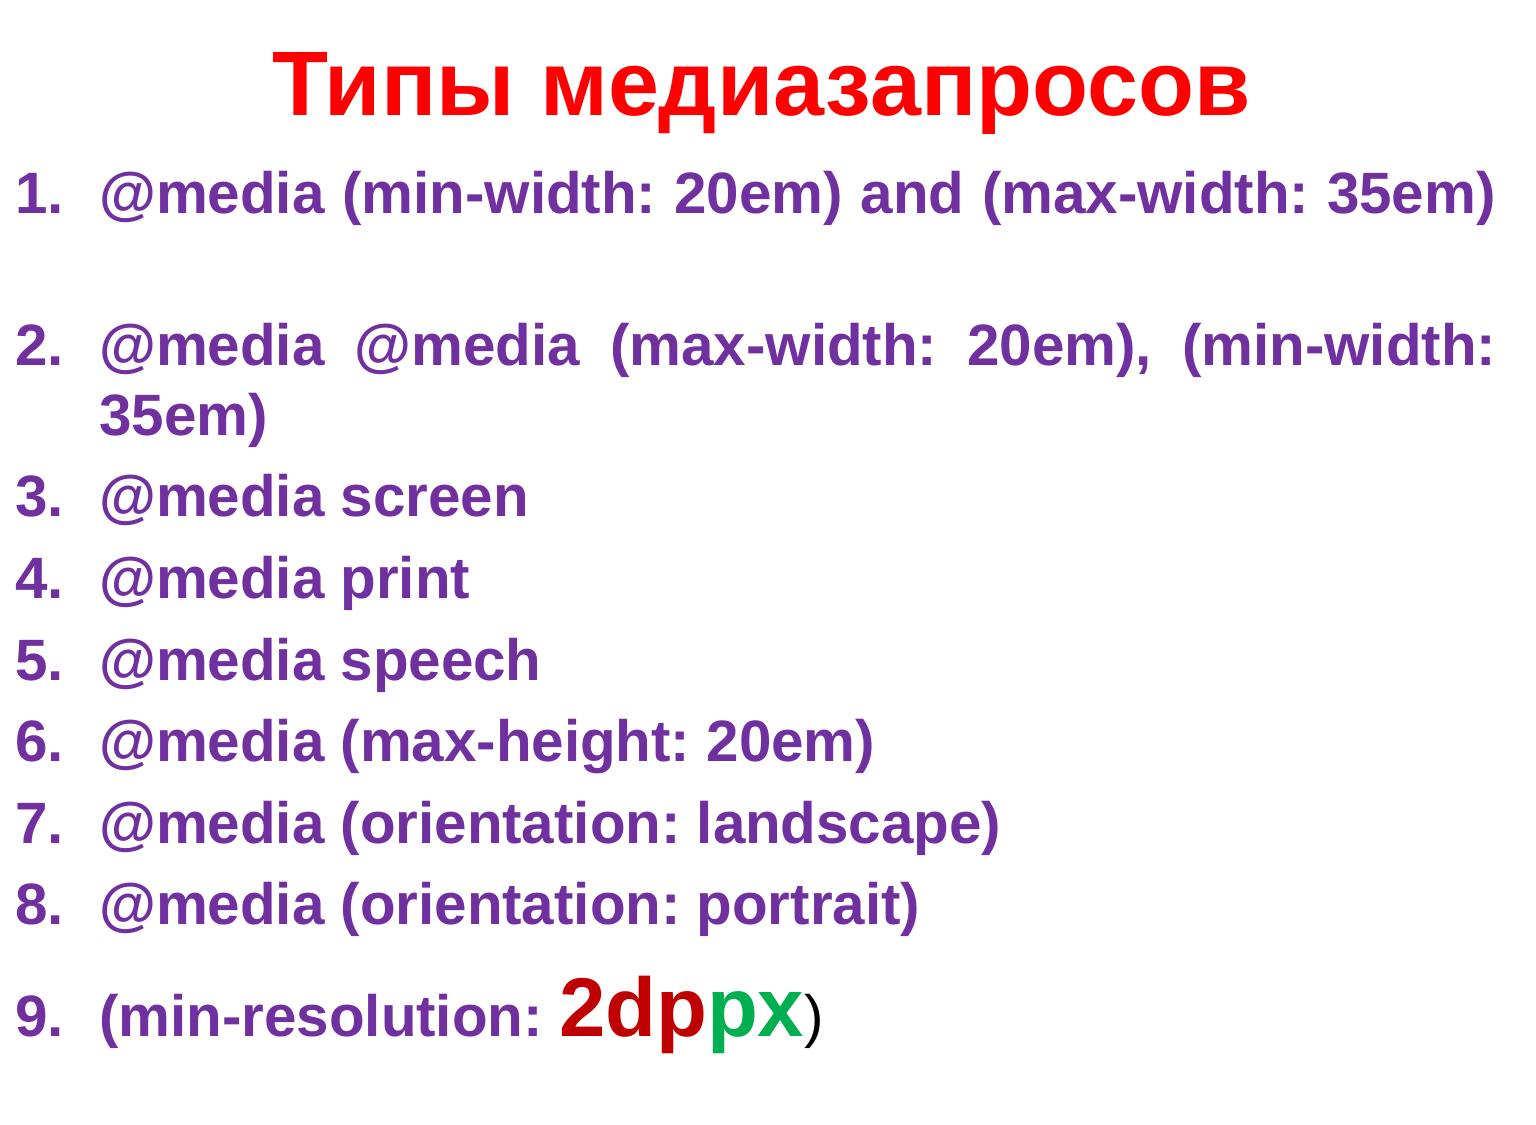

# Типы медиазапросов

@media (min-width: 20em) and (max-width: 35em)
@media @media (max-width: 20em), (min-width: 35em)
@media screen
@media print
@media speech
@media (max-height: 20em)
@media (orientation: landscape)
@media (orientation: portrait)
(min-resolution: 2dppx)